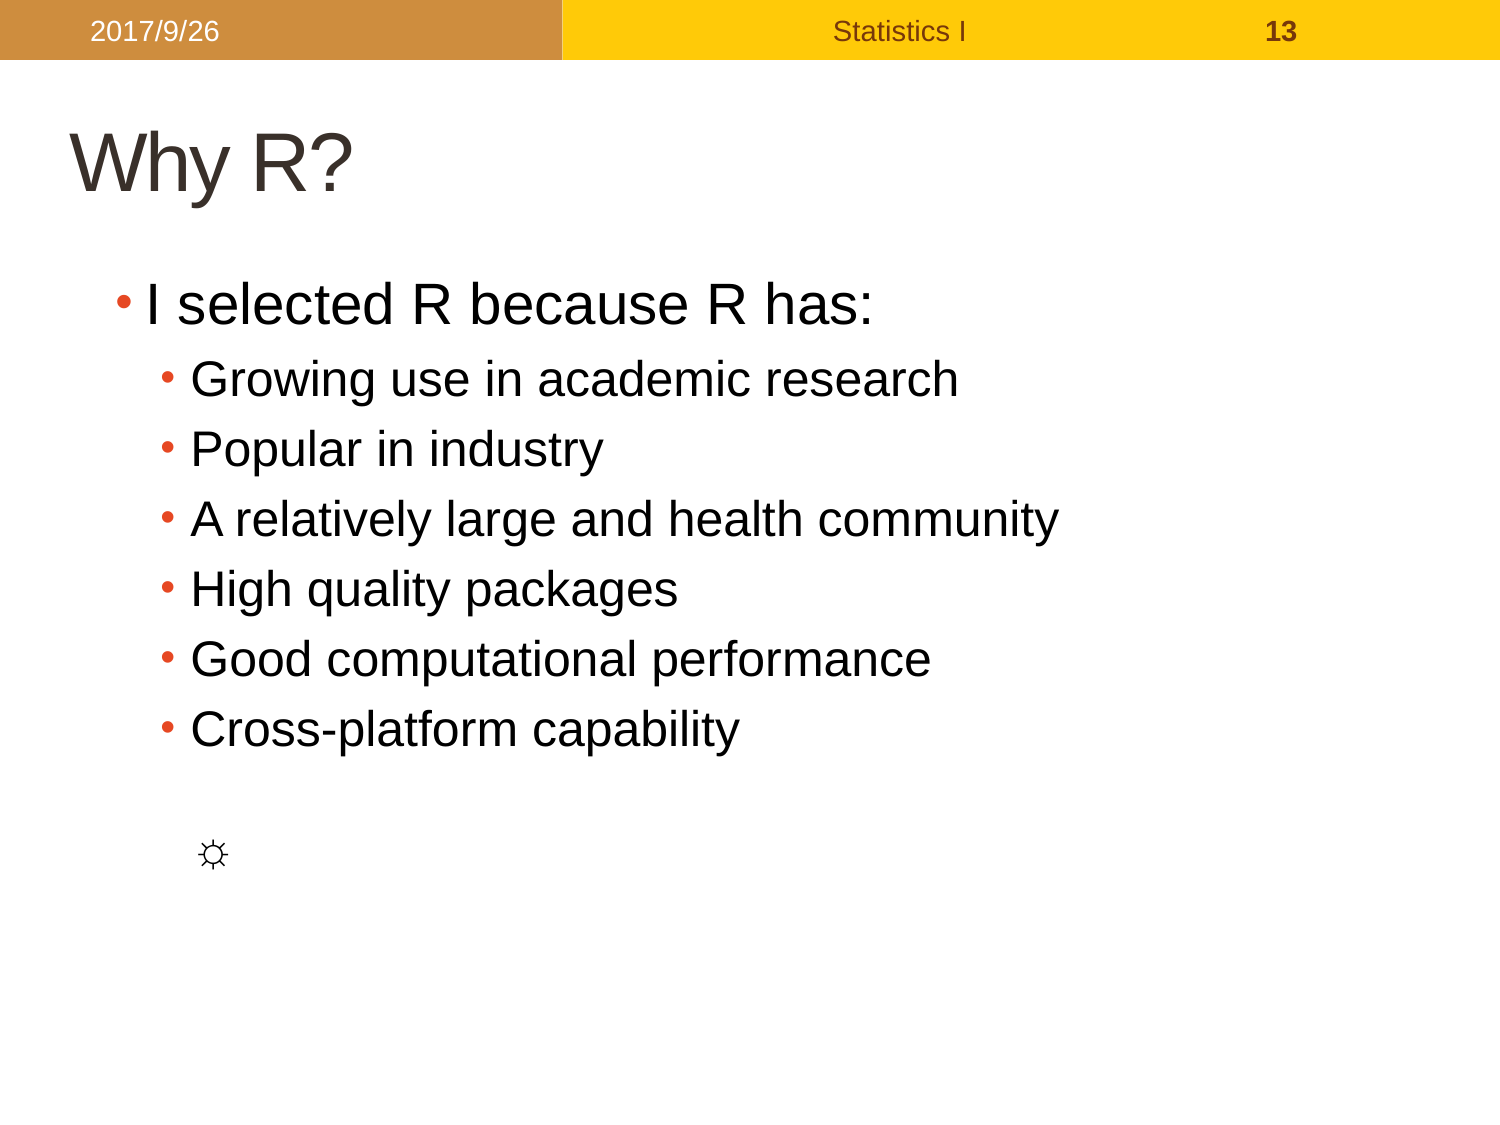

2017/9/26
Statistics I
13
# Why R?
I selected R because R has:
Growing use in academic research
Popular in industry
A relatively large and health community
High quality packages
Good computational performance
Cross-platform capability
☼